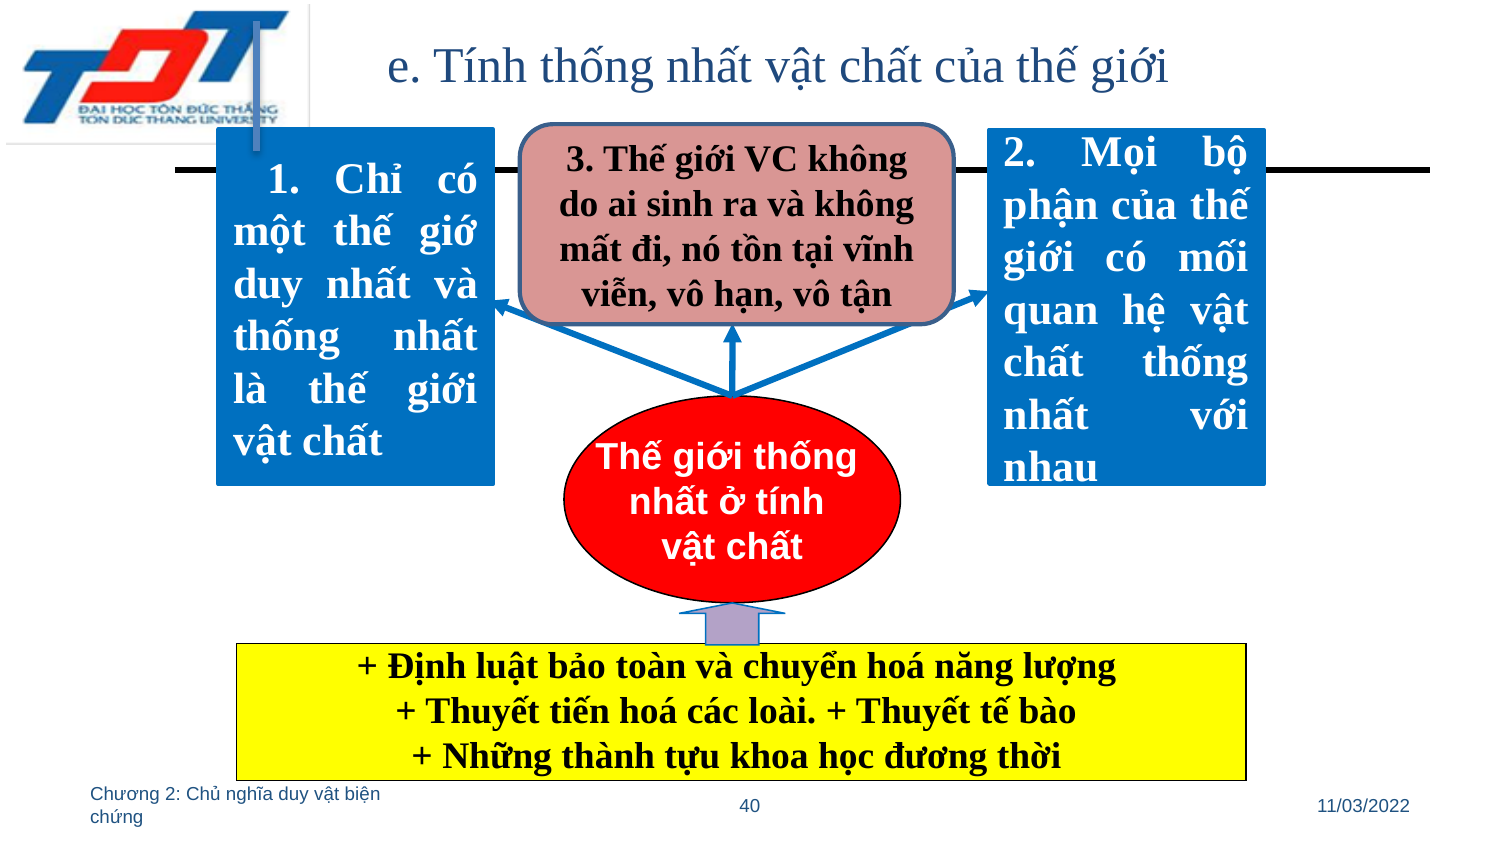

# e. Tính thống nhất vật chất của thế giới
3. Thế giới VC không do ai sinh ra và không mất đi, nó tồn tại vĩnh viễn, vô hạn, vô tận
 1. Chỉ có một thế giớ duy nhất và thống nhất là thế giới vật chất
2. Mọi bộ phận của thế giới có mối quan hệ vật chất thống nhất với nhau

Thế giới thống
nhất ở tính
vật chất

+ Định luật bảo toàn và chuyển hoá năng lượng
+ Thuyết tiến hoá các loài. + Thuyết tế bào
+ Những thành tựu khoa học đương thời

Chương 2: Chủ nghĩa duy vật biện chứng
40
11/03/2022